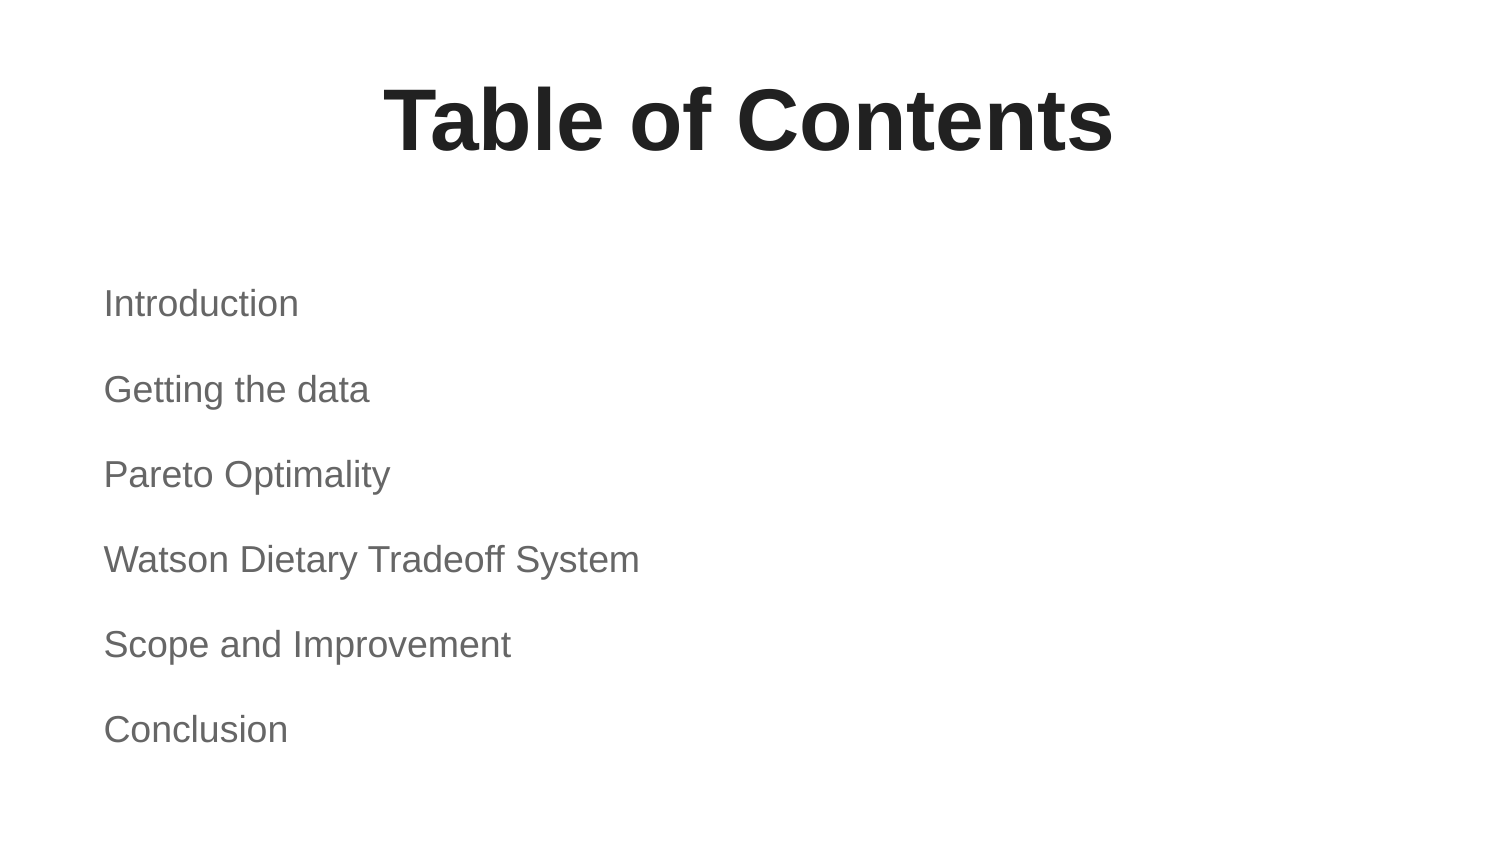

# Table of Contents

Introduction
Getting the data
Pareto Optimality
Watson Dietary Tradeoff System
Scope and Improvement
Conclusion